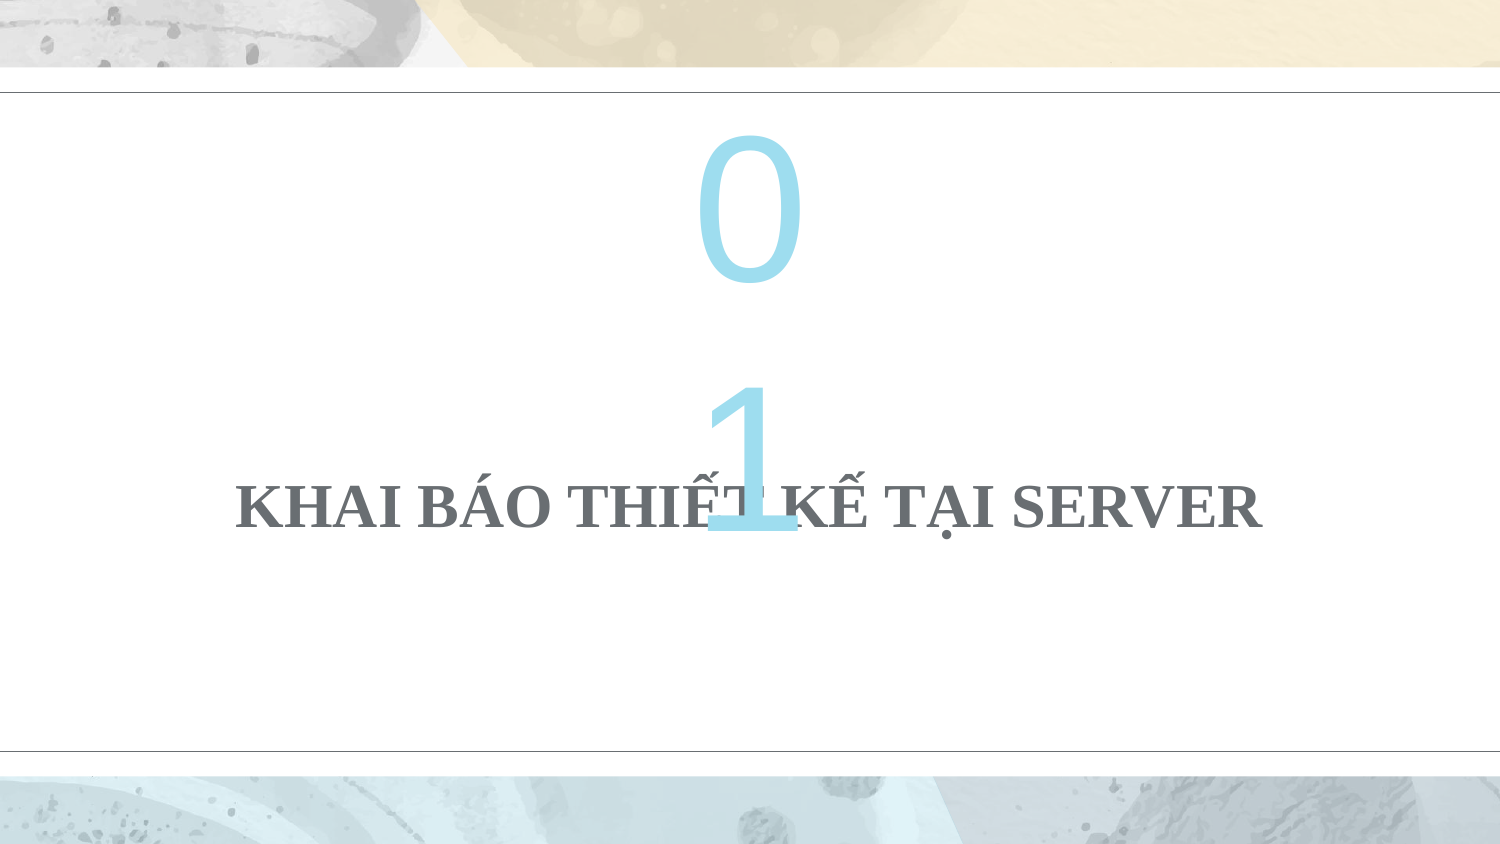

01
# KHAI BÁO THIẾT KẾ TẠI SERVER